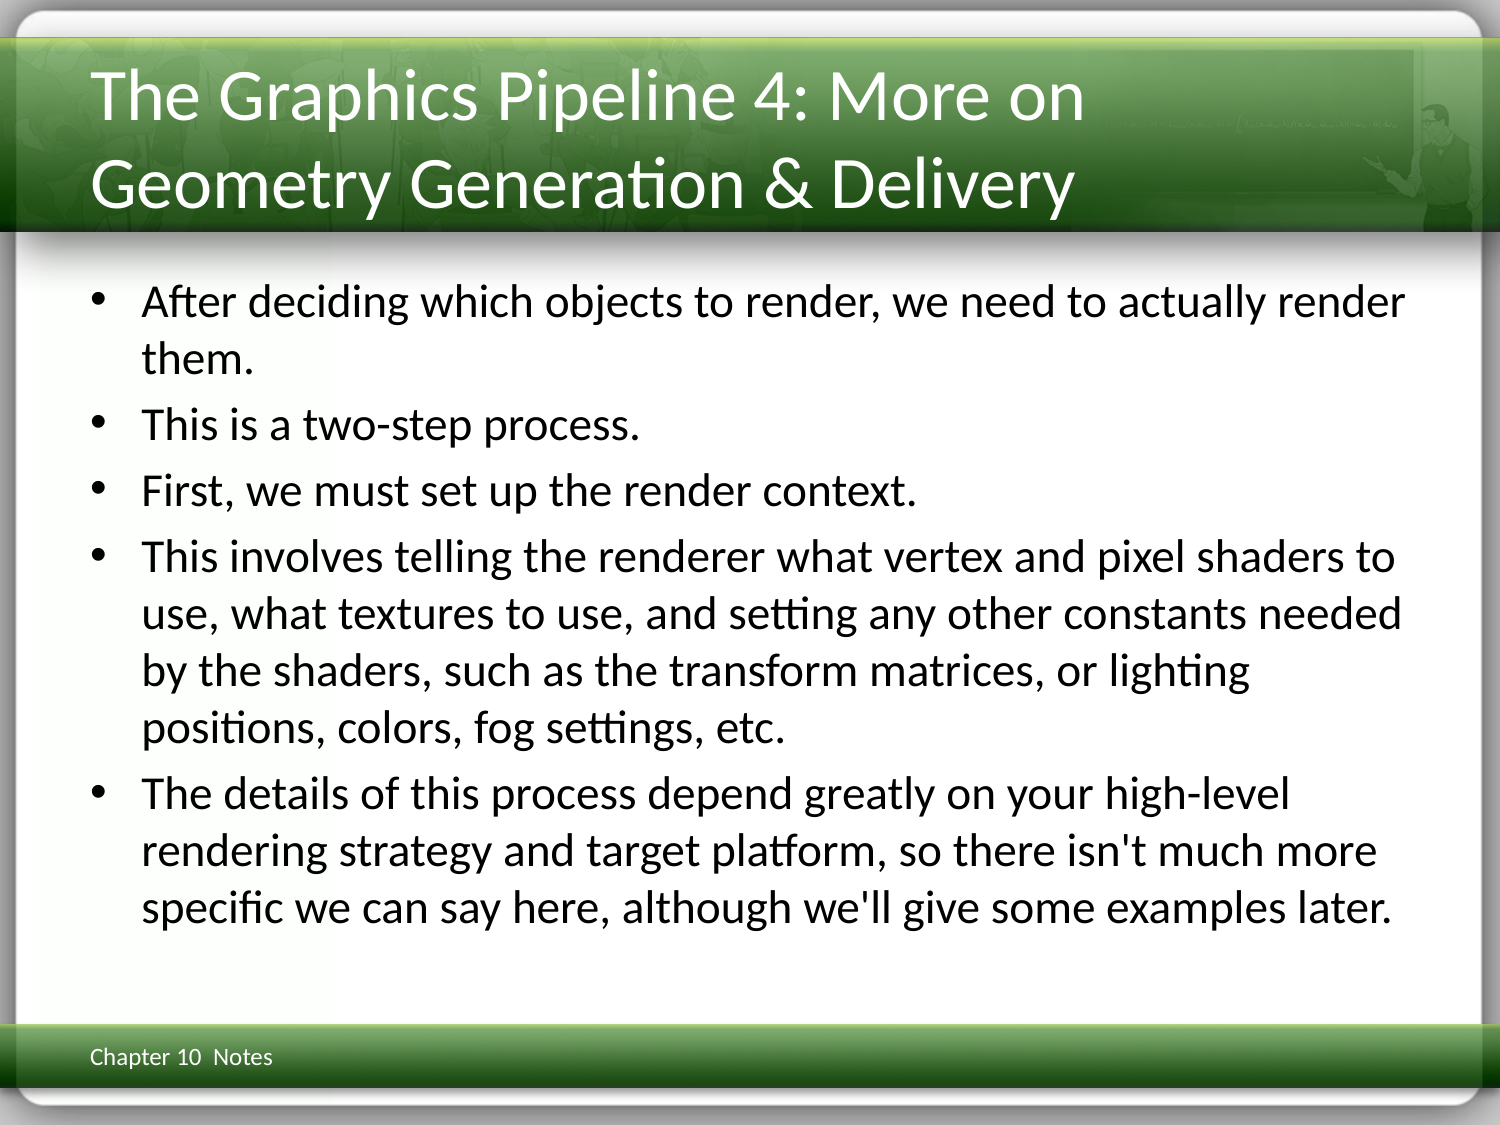

# The Graphics Pipeline 4: More on Geometry Generation & Delivery
After deciding which objects to render, we need to actually render them.
This is a two-step process.
First, we must set up the render context.
This involves telling the renderer what vertex and pixel shaders to use, what textures to use, and setting any other constants needed by the shaders, such as the transform matrices, or lighting positions, colors, fog settings, etc.
The details of this process depend greatly on your high-level rendering strategy and target platform, so there isn't much more specific we can say here, although we'll give some examples later.
Chapter 10  Notes
3D Math Primer for Graphics & Game Dev
276